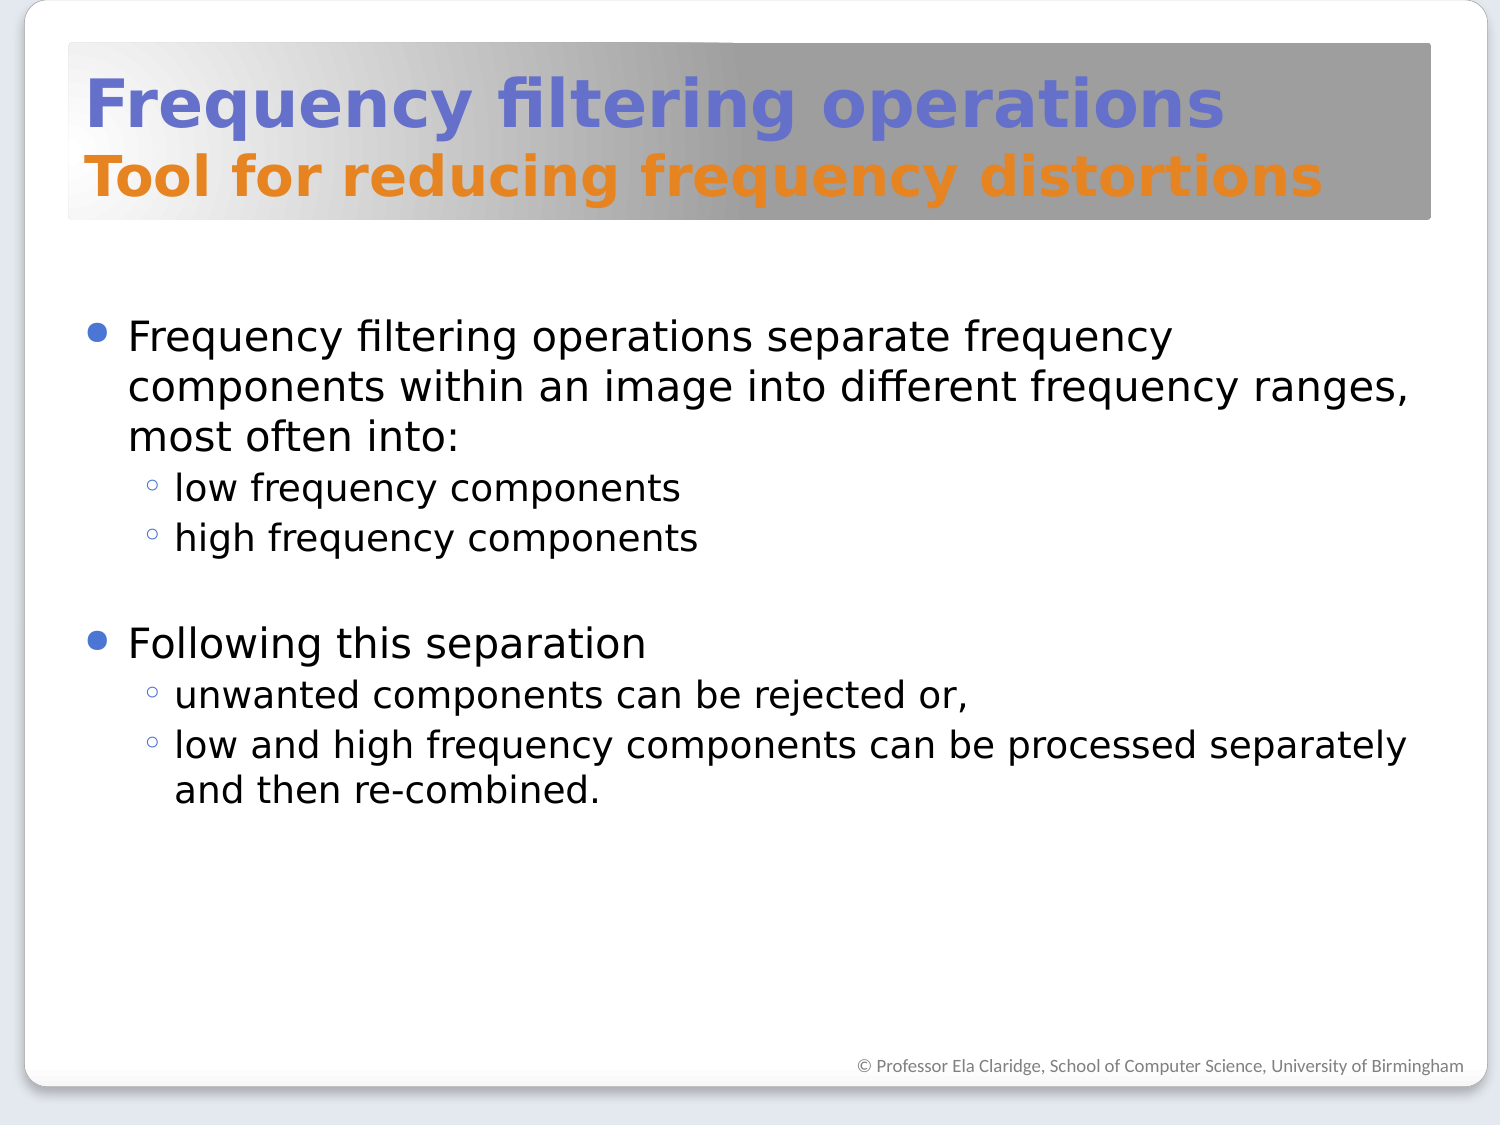

# Frequency filtering operations Tool for reducing frequency distortions
Frequency filtering operations separate frequency components within an image into different frequency ranges, most often into:
low frequency components
high frequency components

Following this separation
unwanted components can be rejected or,
low and high frequency components can be processed separately and then re-combined.